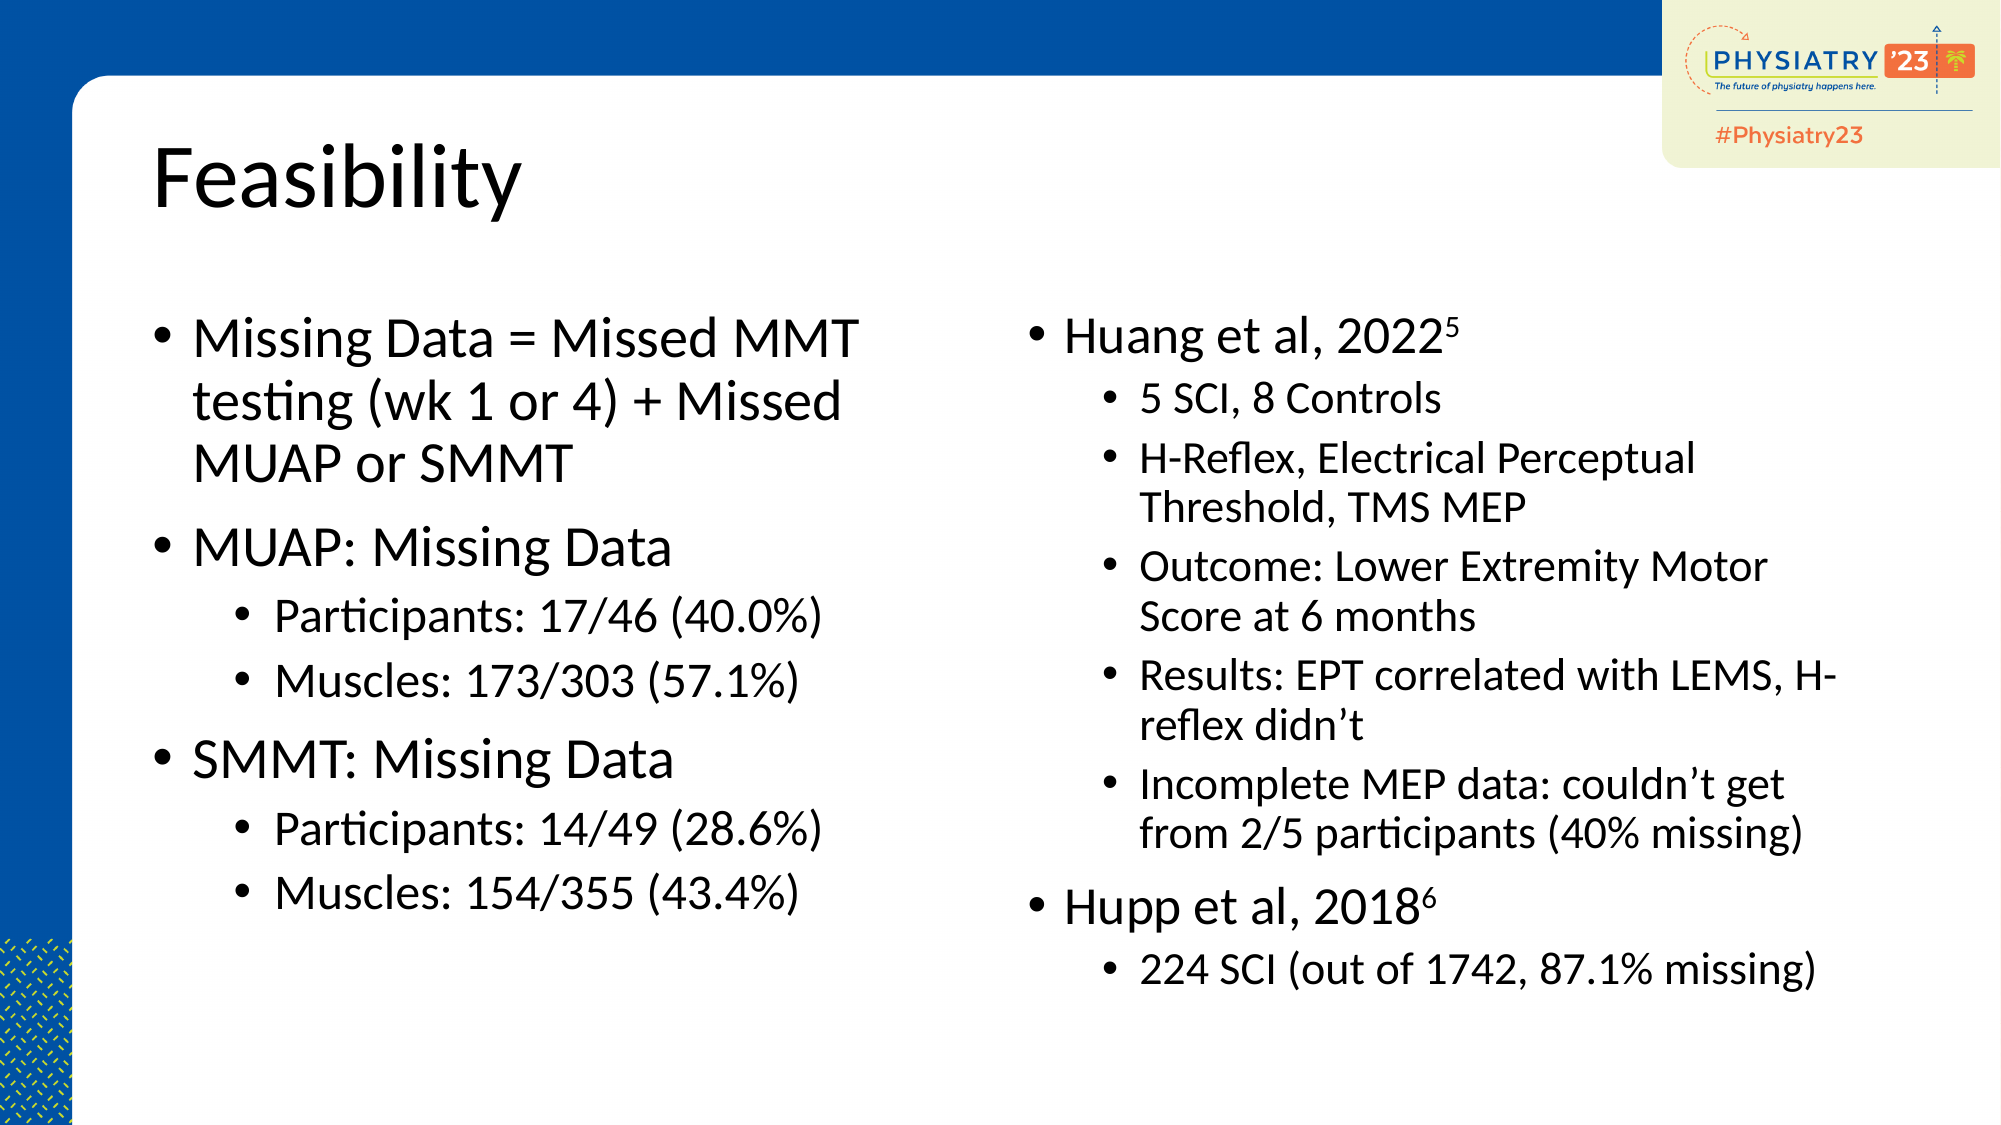

# Feasibility
Missing Data = Missed MMT testing (wk 1 or 4) + Missed MUAP or SMMT
MUAP: Missing Data
Participants: 17/46 (40.0%)
Muscles: 173/303 (57.1%)
SMMT: Missing Data
Participants: 14/49 (28.6%)
Muscles: 154/355 (43.4%)
Huang et al, 20225
5 SCI, 8 Controls
H-Reflex, Electrical Perceptual Threshold, TMS MEP
Outcome: Lower Extremity Motor Score at 6 months
Results: EPT correlated with LEMS, H-reflex didn’t
Incomplete MEP data: couldn’t get from 2/5 participants (40% missing)
Hupp et al, 20186
224 SCI (out of 1742, 87.1% missing)